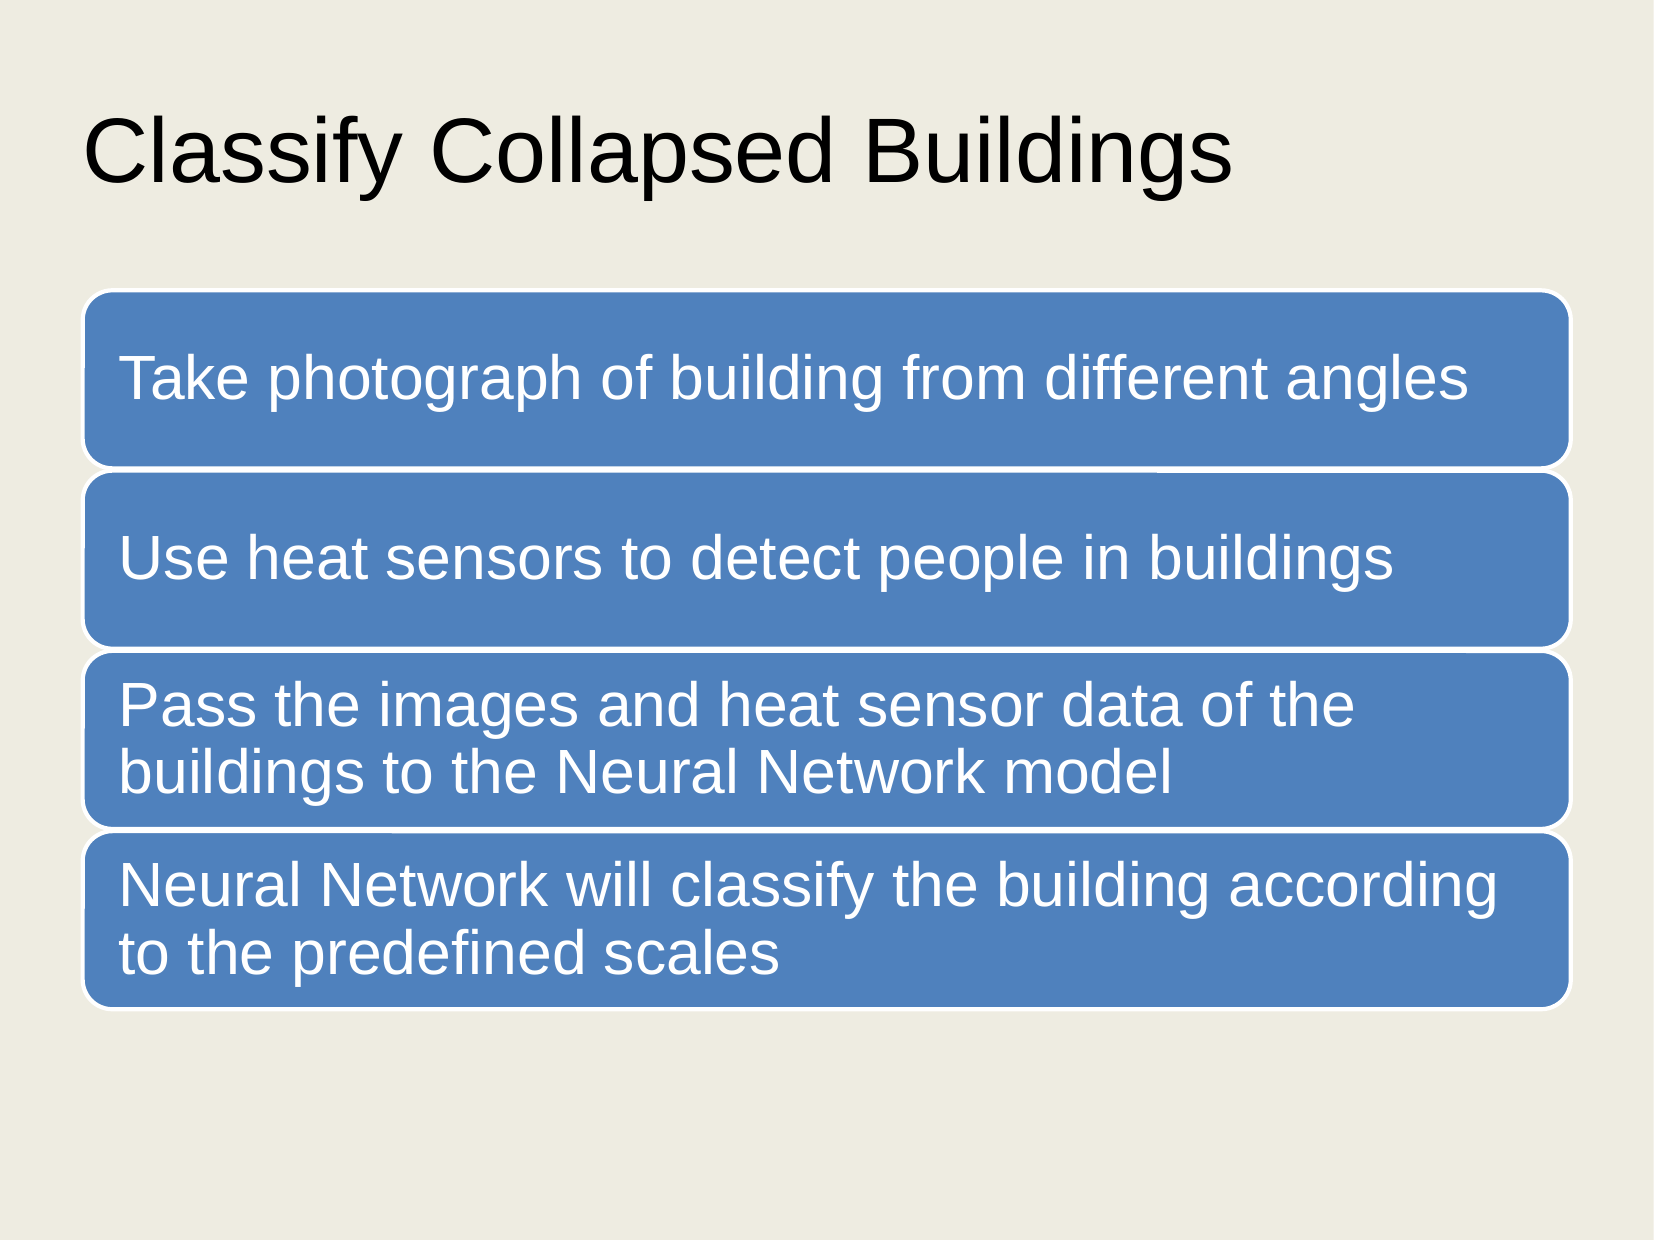

# Classify Collapsed Buildings
Take photograph of building from different angles
Use heat sensors to detect people in buildings
Pass the images and heat sensor data of the buildings to the Neural Network model
Neural Network will classify the building according to the predefined scales